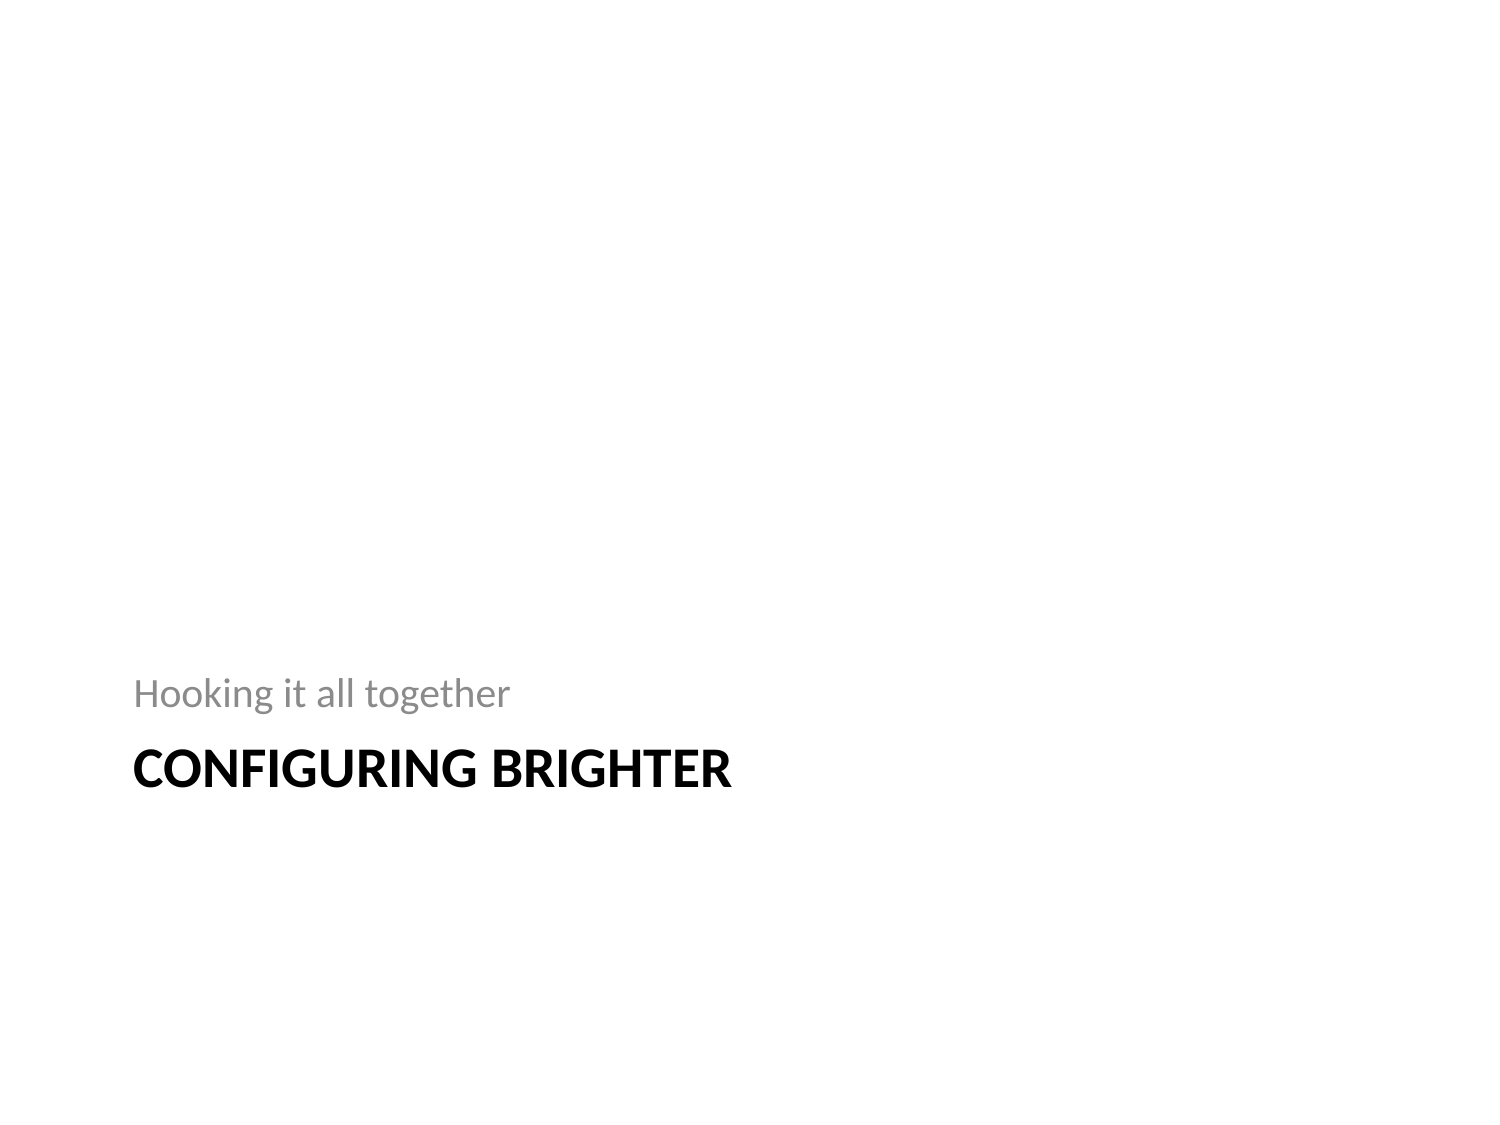

Hooking it all together
# Configuring Brighter